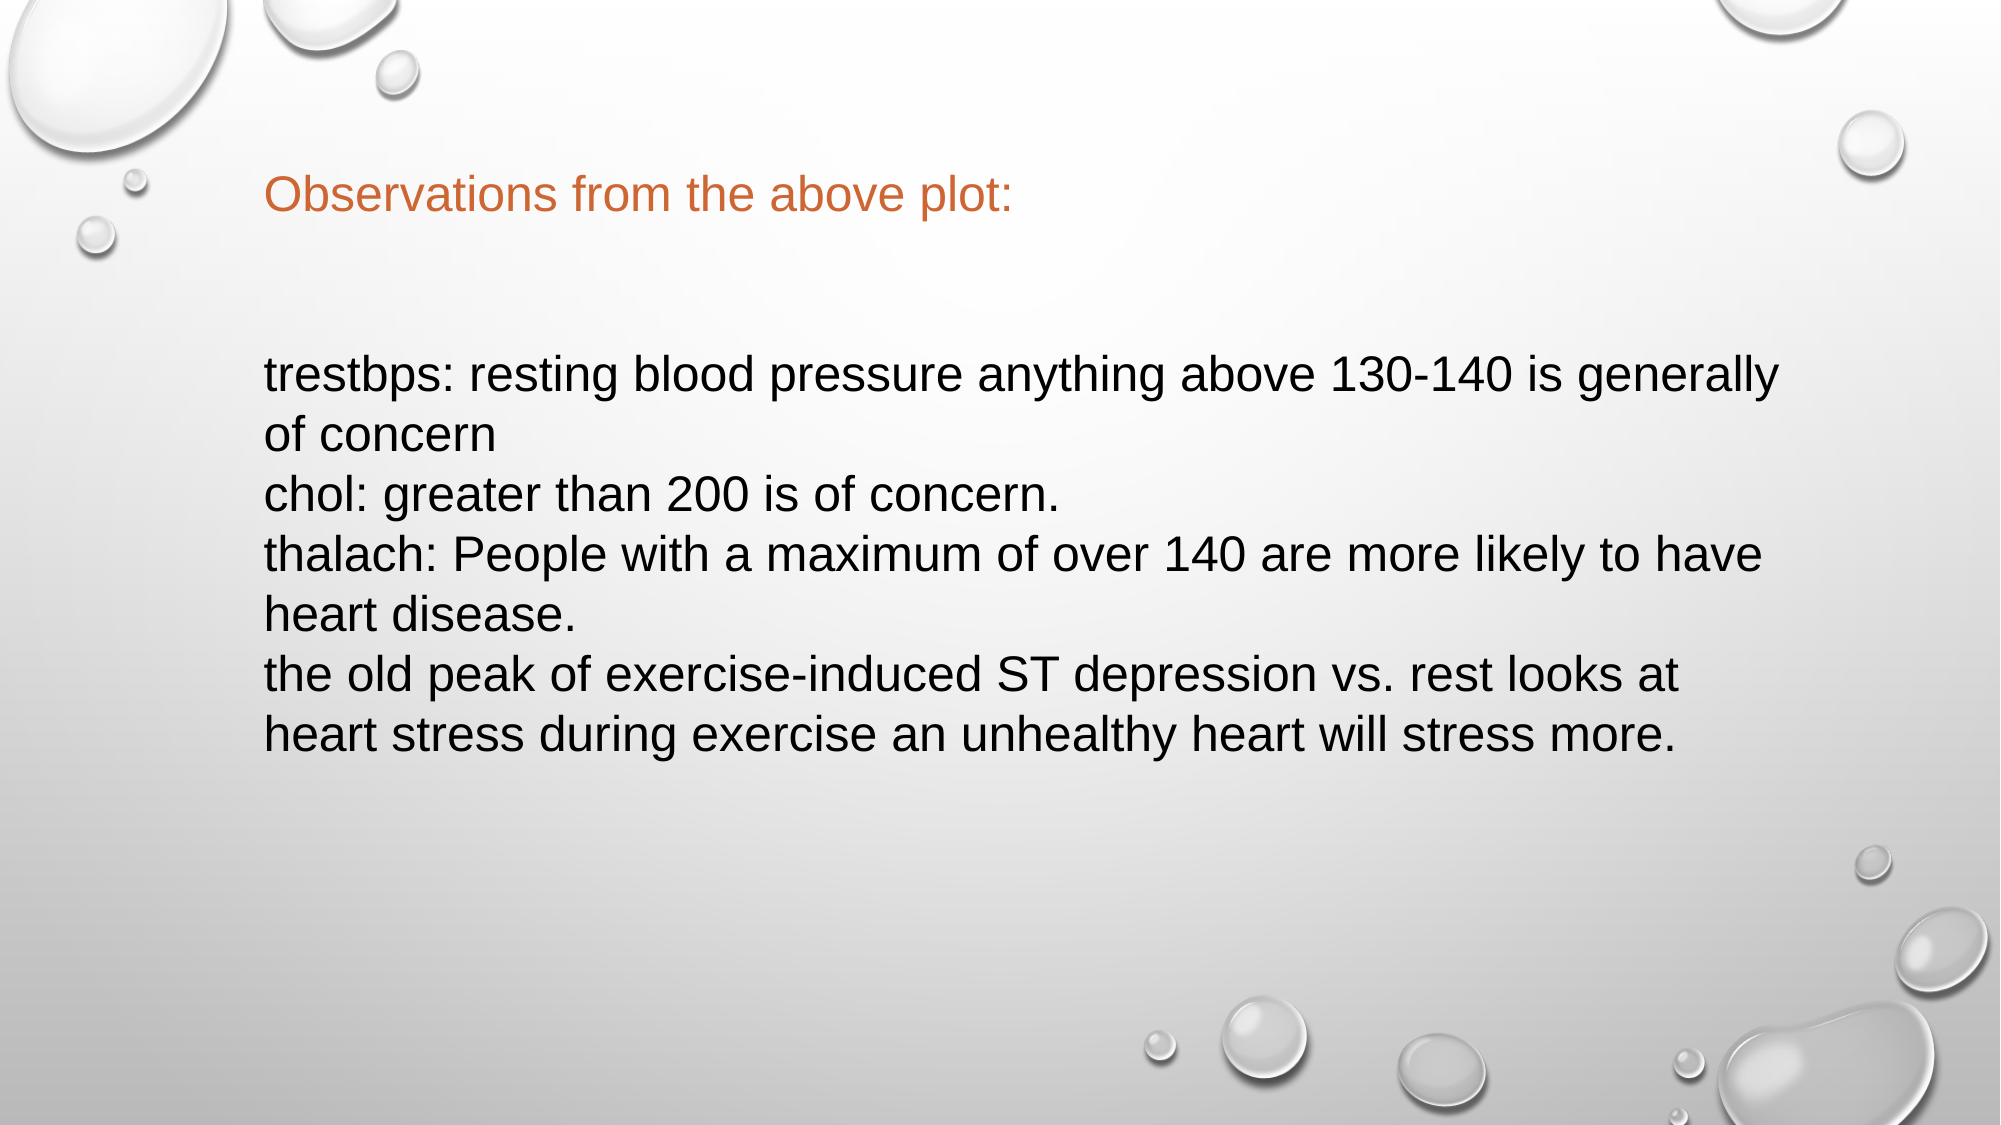

Observations from the above plot:

trestbps: resting blood pressure anything above 130-140 is generally of concern
chol: greater than 200 is of concern.
thalach: People with a maximum of over 140 are more likely to have heart disease.
the old peak of exercise-induced ST depression vs. rest looks at heart stress during exercise an unhealthy heart will stress more.